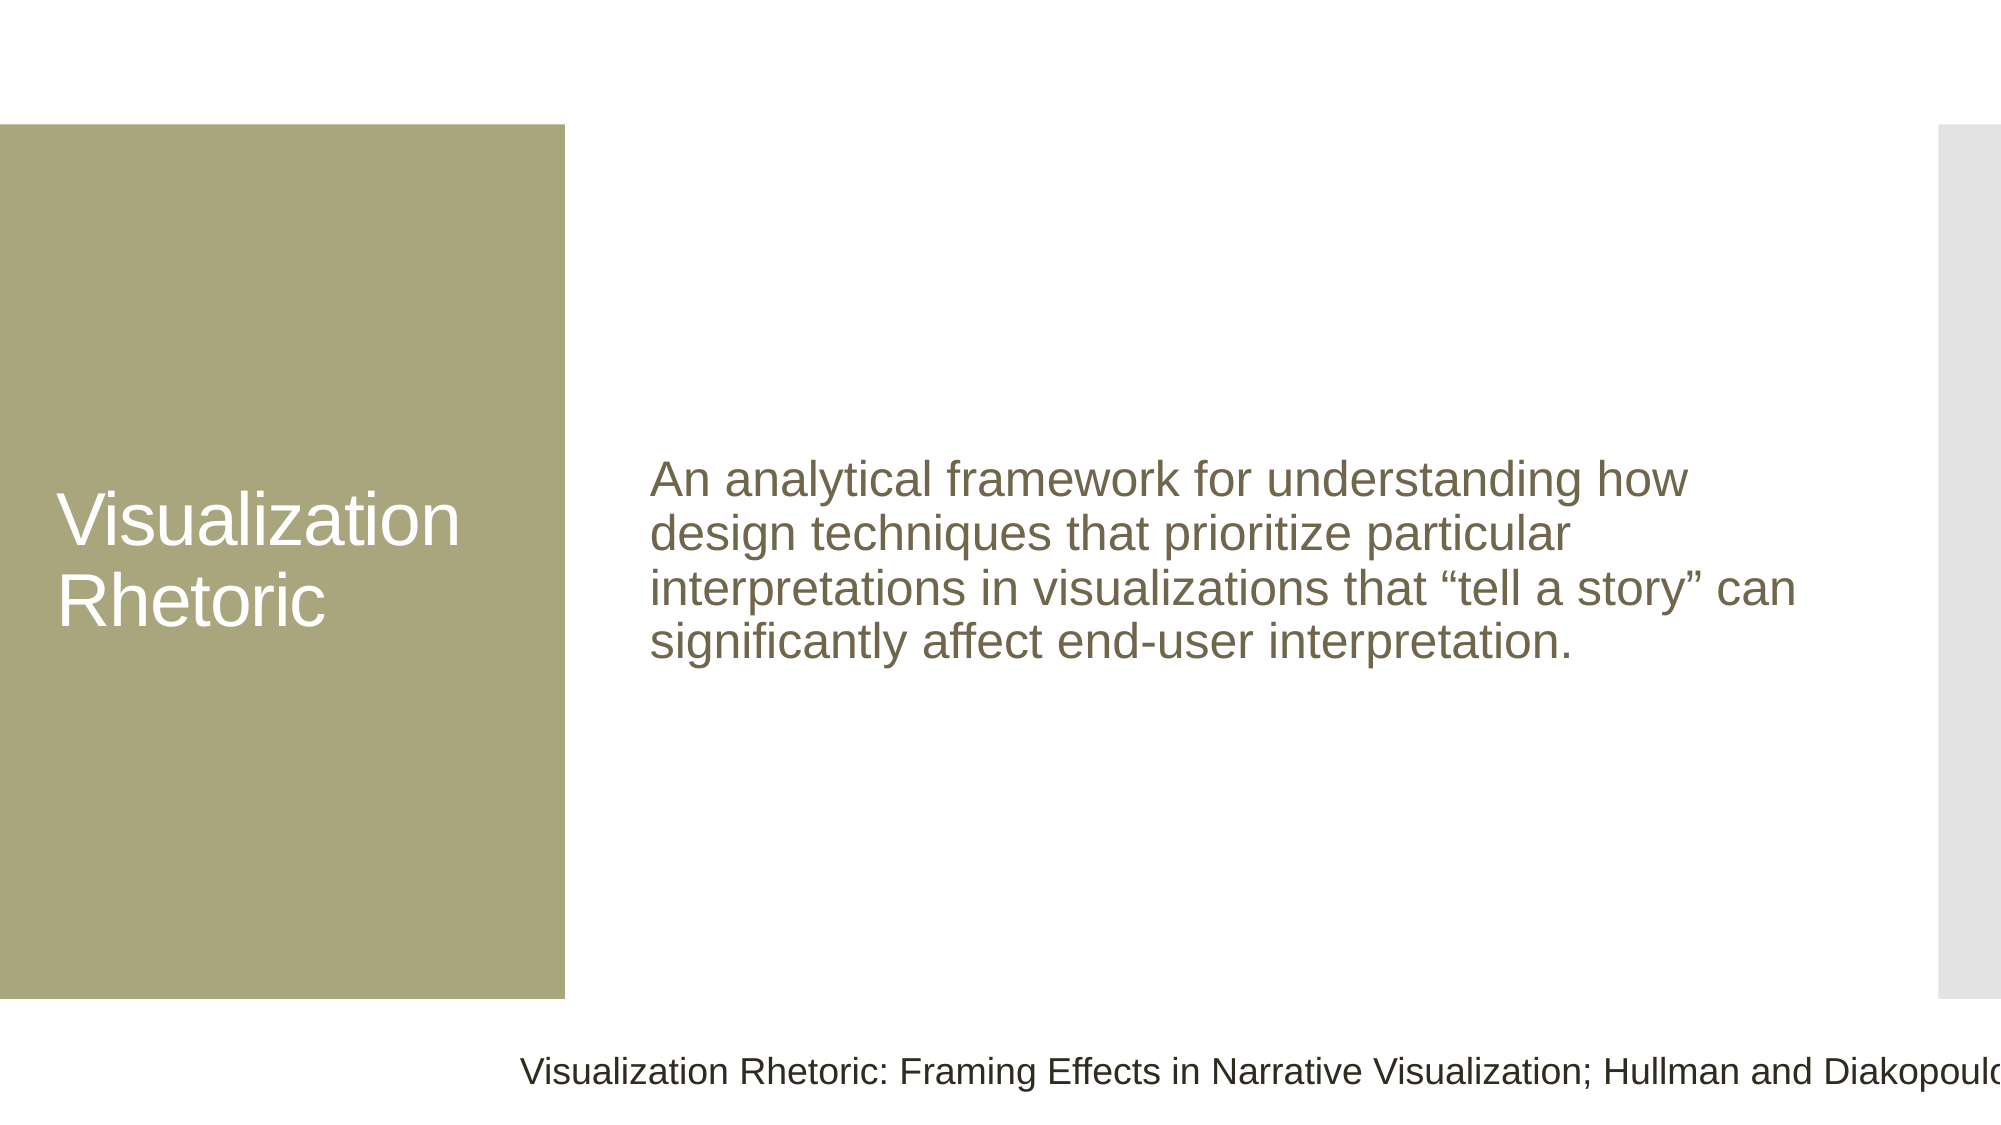

An analytical framework for understanding how design techniques that prioritize particular interpretations in visualizations that “tell a story” can significantly affect end-user interpretation.
# Visualization Rhetoric
Visualization Rhetoric: Framing Effects in Narrative Visualization; Hullman and Diakopoulos